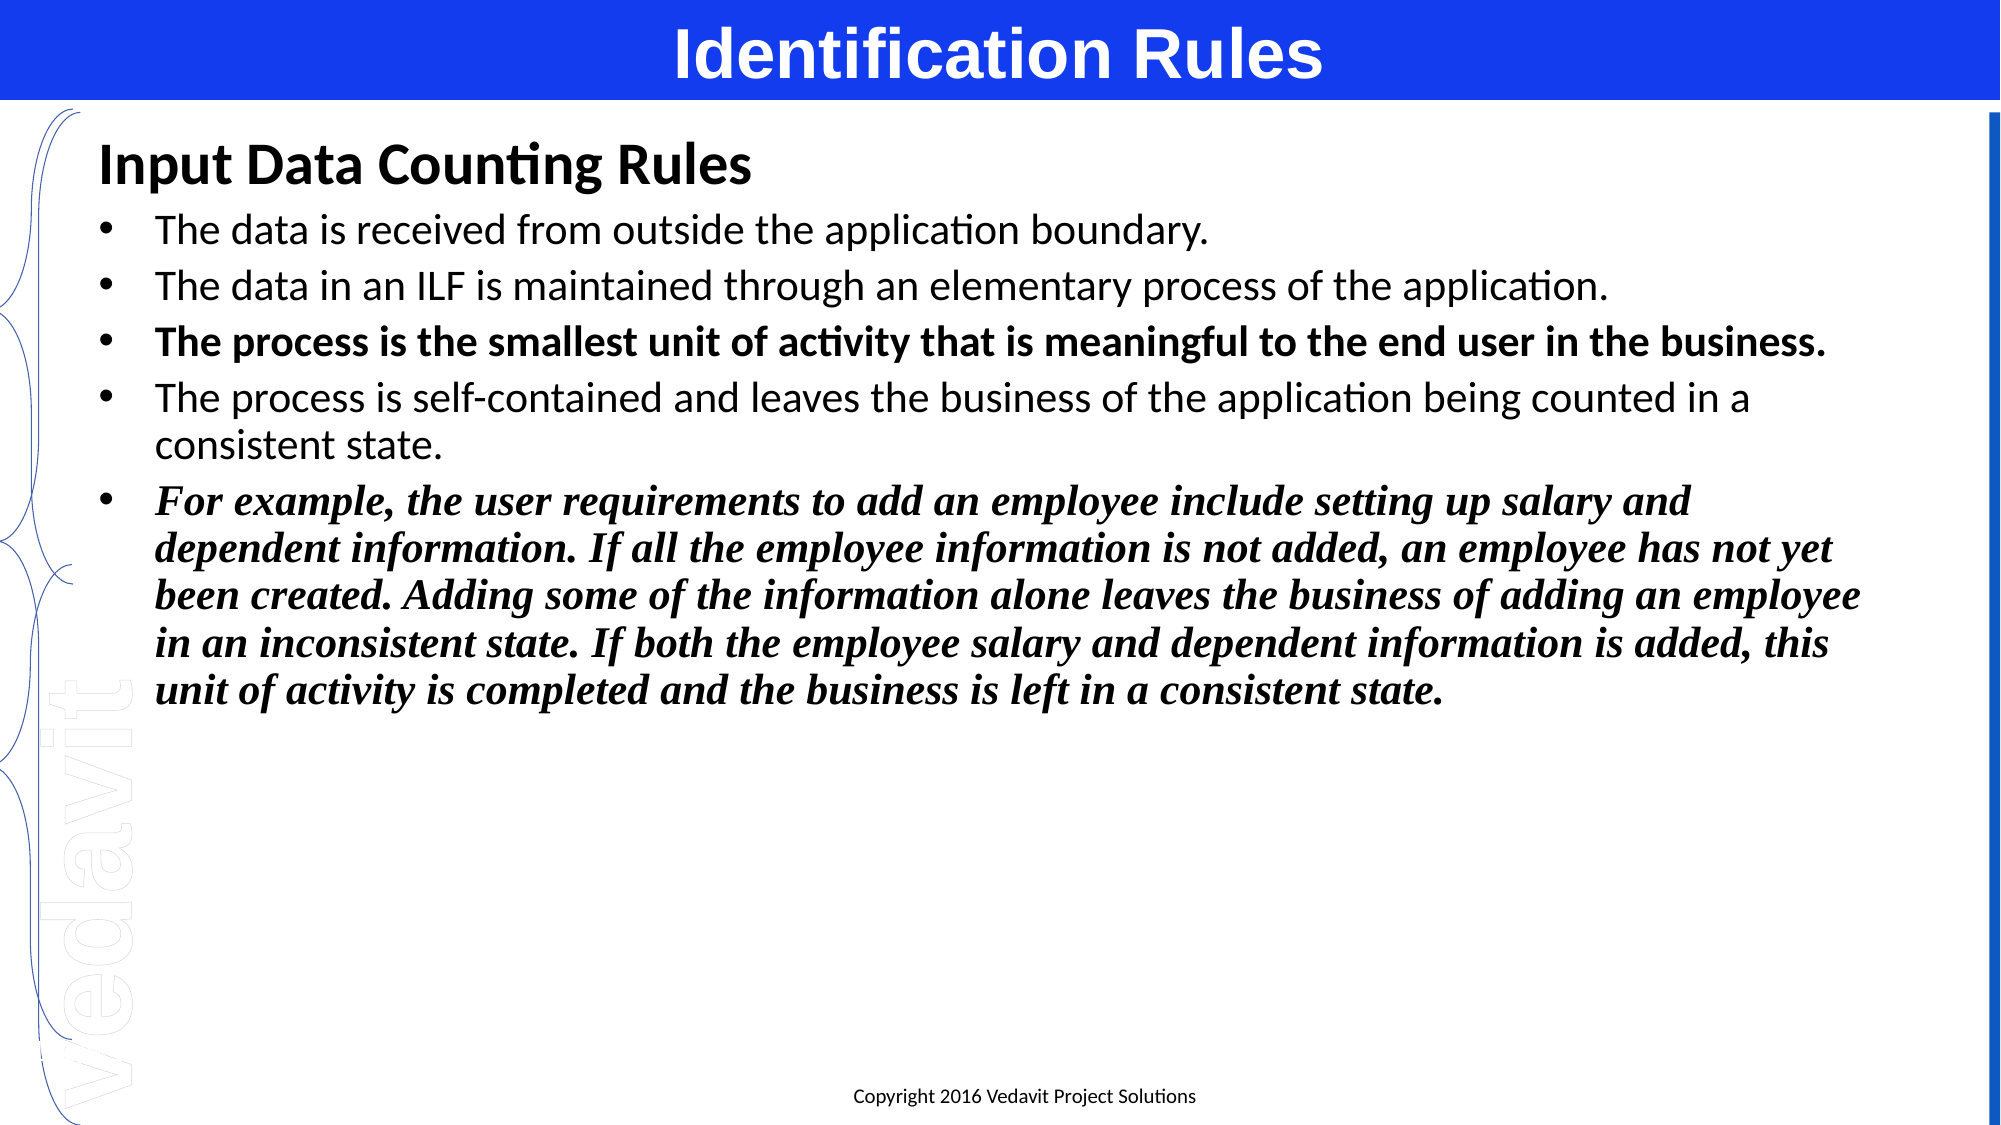

# Identification Rules

Input Data Counting Rules
The data is received from outside the application boundary.
The data in an ILF is maintained through an elementary process of the application.
The process is the smallest unit of activity that is meaningful to the end user in the business.
The process is self-contained and leaves the business of the application being counted in a consistent state.
For example, the user requirements to add an employee include setting up salary and dependent information. If all the employee information is not added, an employee has not yet been created. Adding some of the information alone leaves the business of adding an employee in an inconsistent state. If both the employee salary and dependent information is added, this unit of activity is completed and the business is left in a consistent state.
01-Apr-16
Slide #